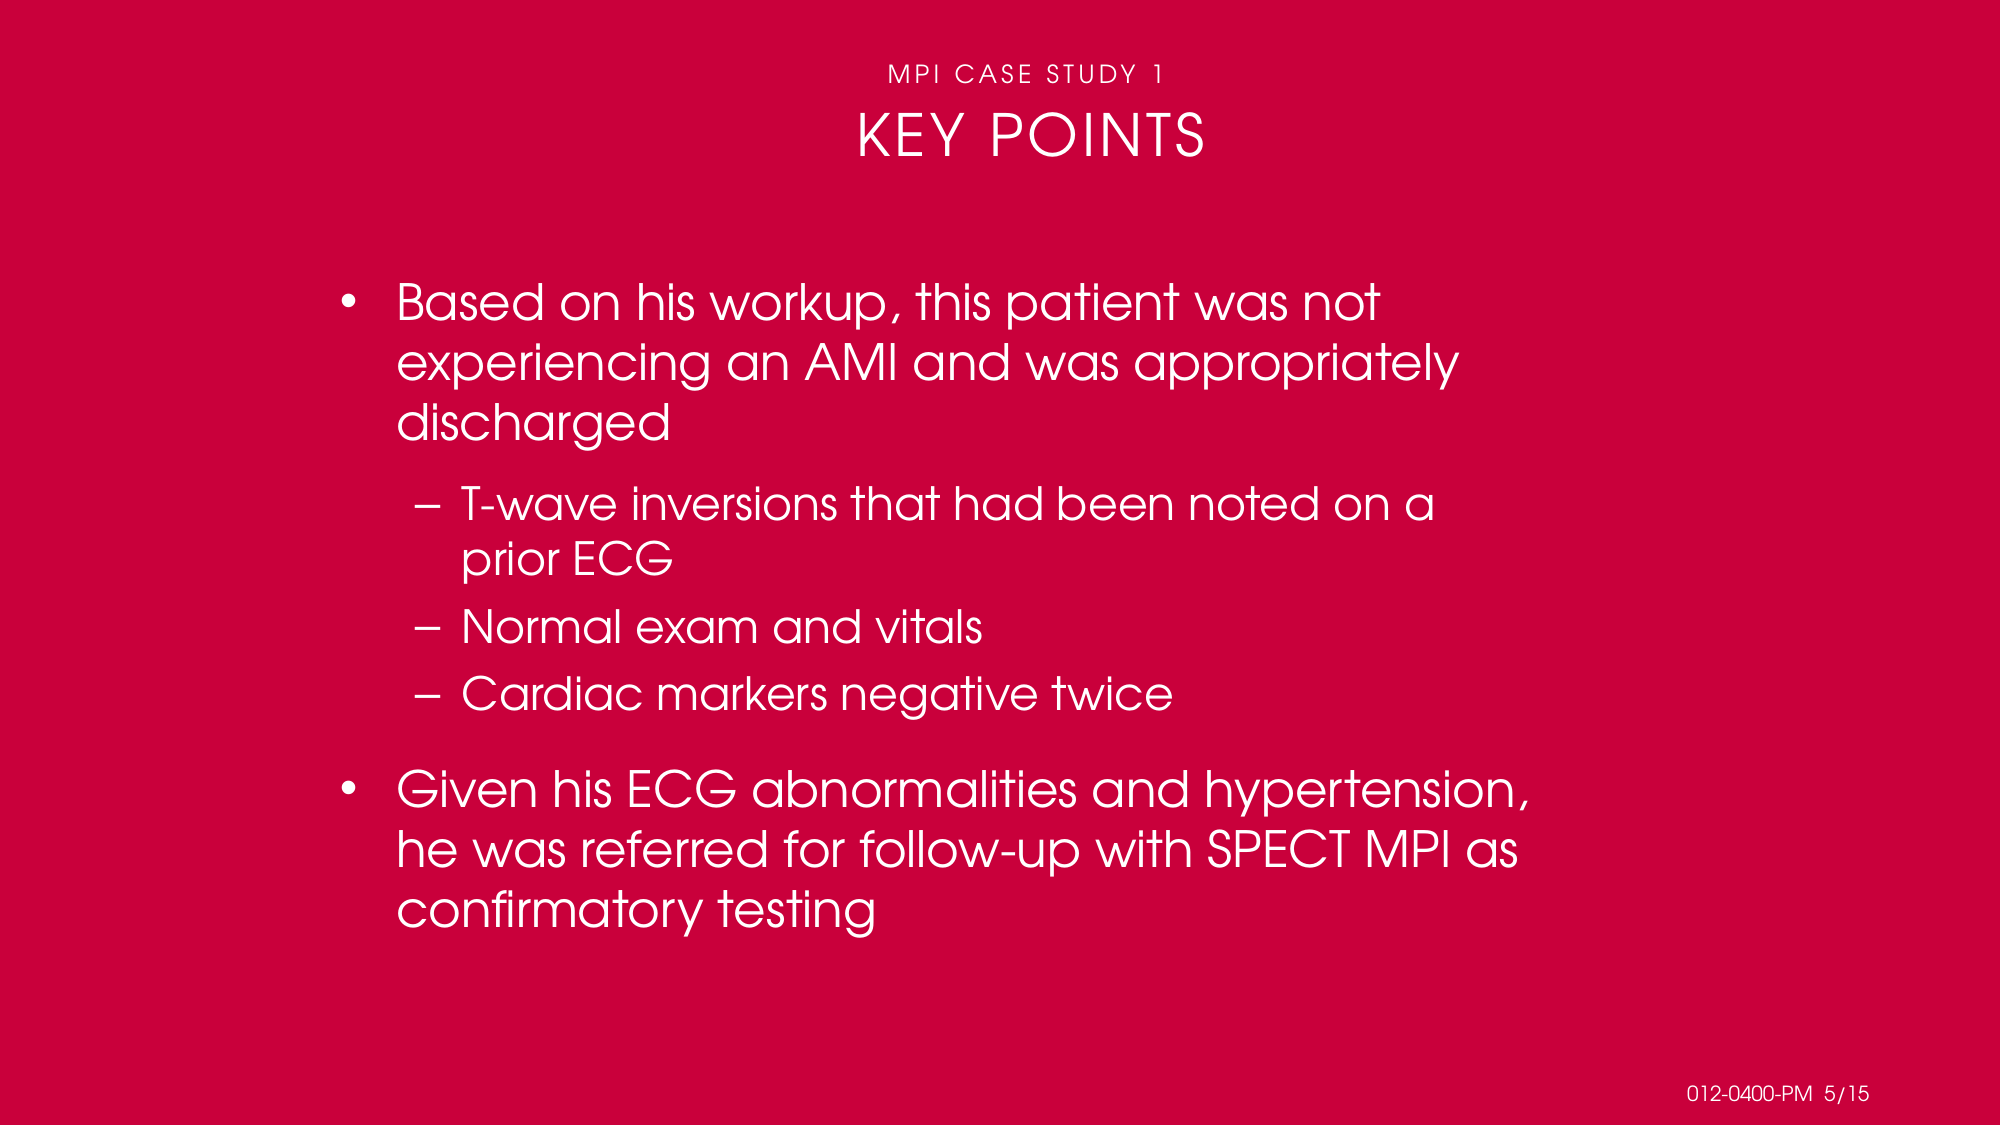

MPI case study 1
# Key points
Based on his workup, this patient was not experiencing an AMI and was appropriately discharged
T-wave inversions that had been noted on a
prior ECG
Normal exam and vitals
Cardiac markers negative twice
Given his ECG abnormalities and hypertension,
he was referred for follow-up with SPECT MPI as confirmatory testing